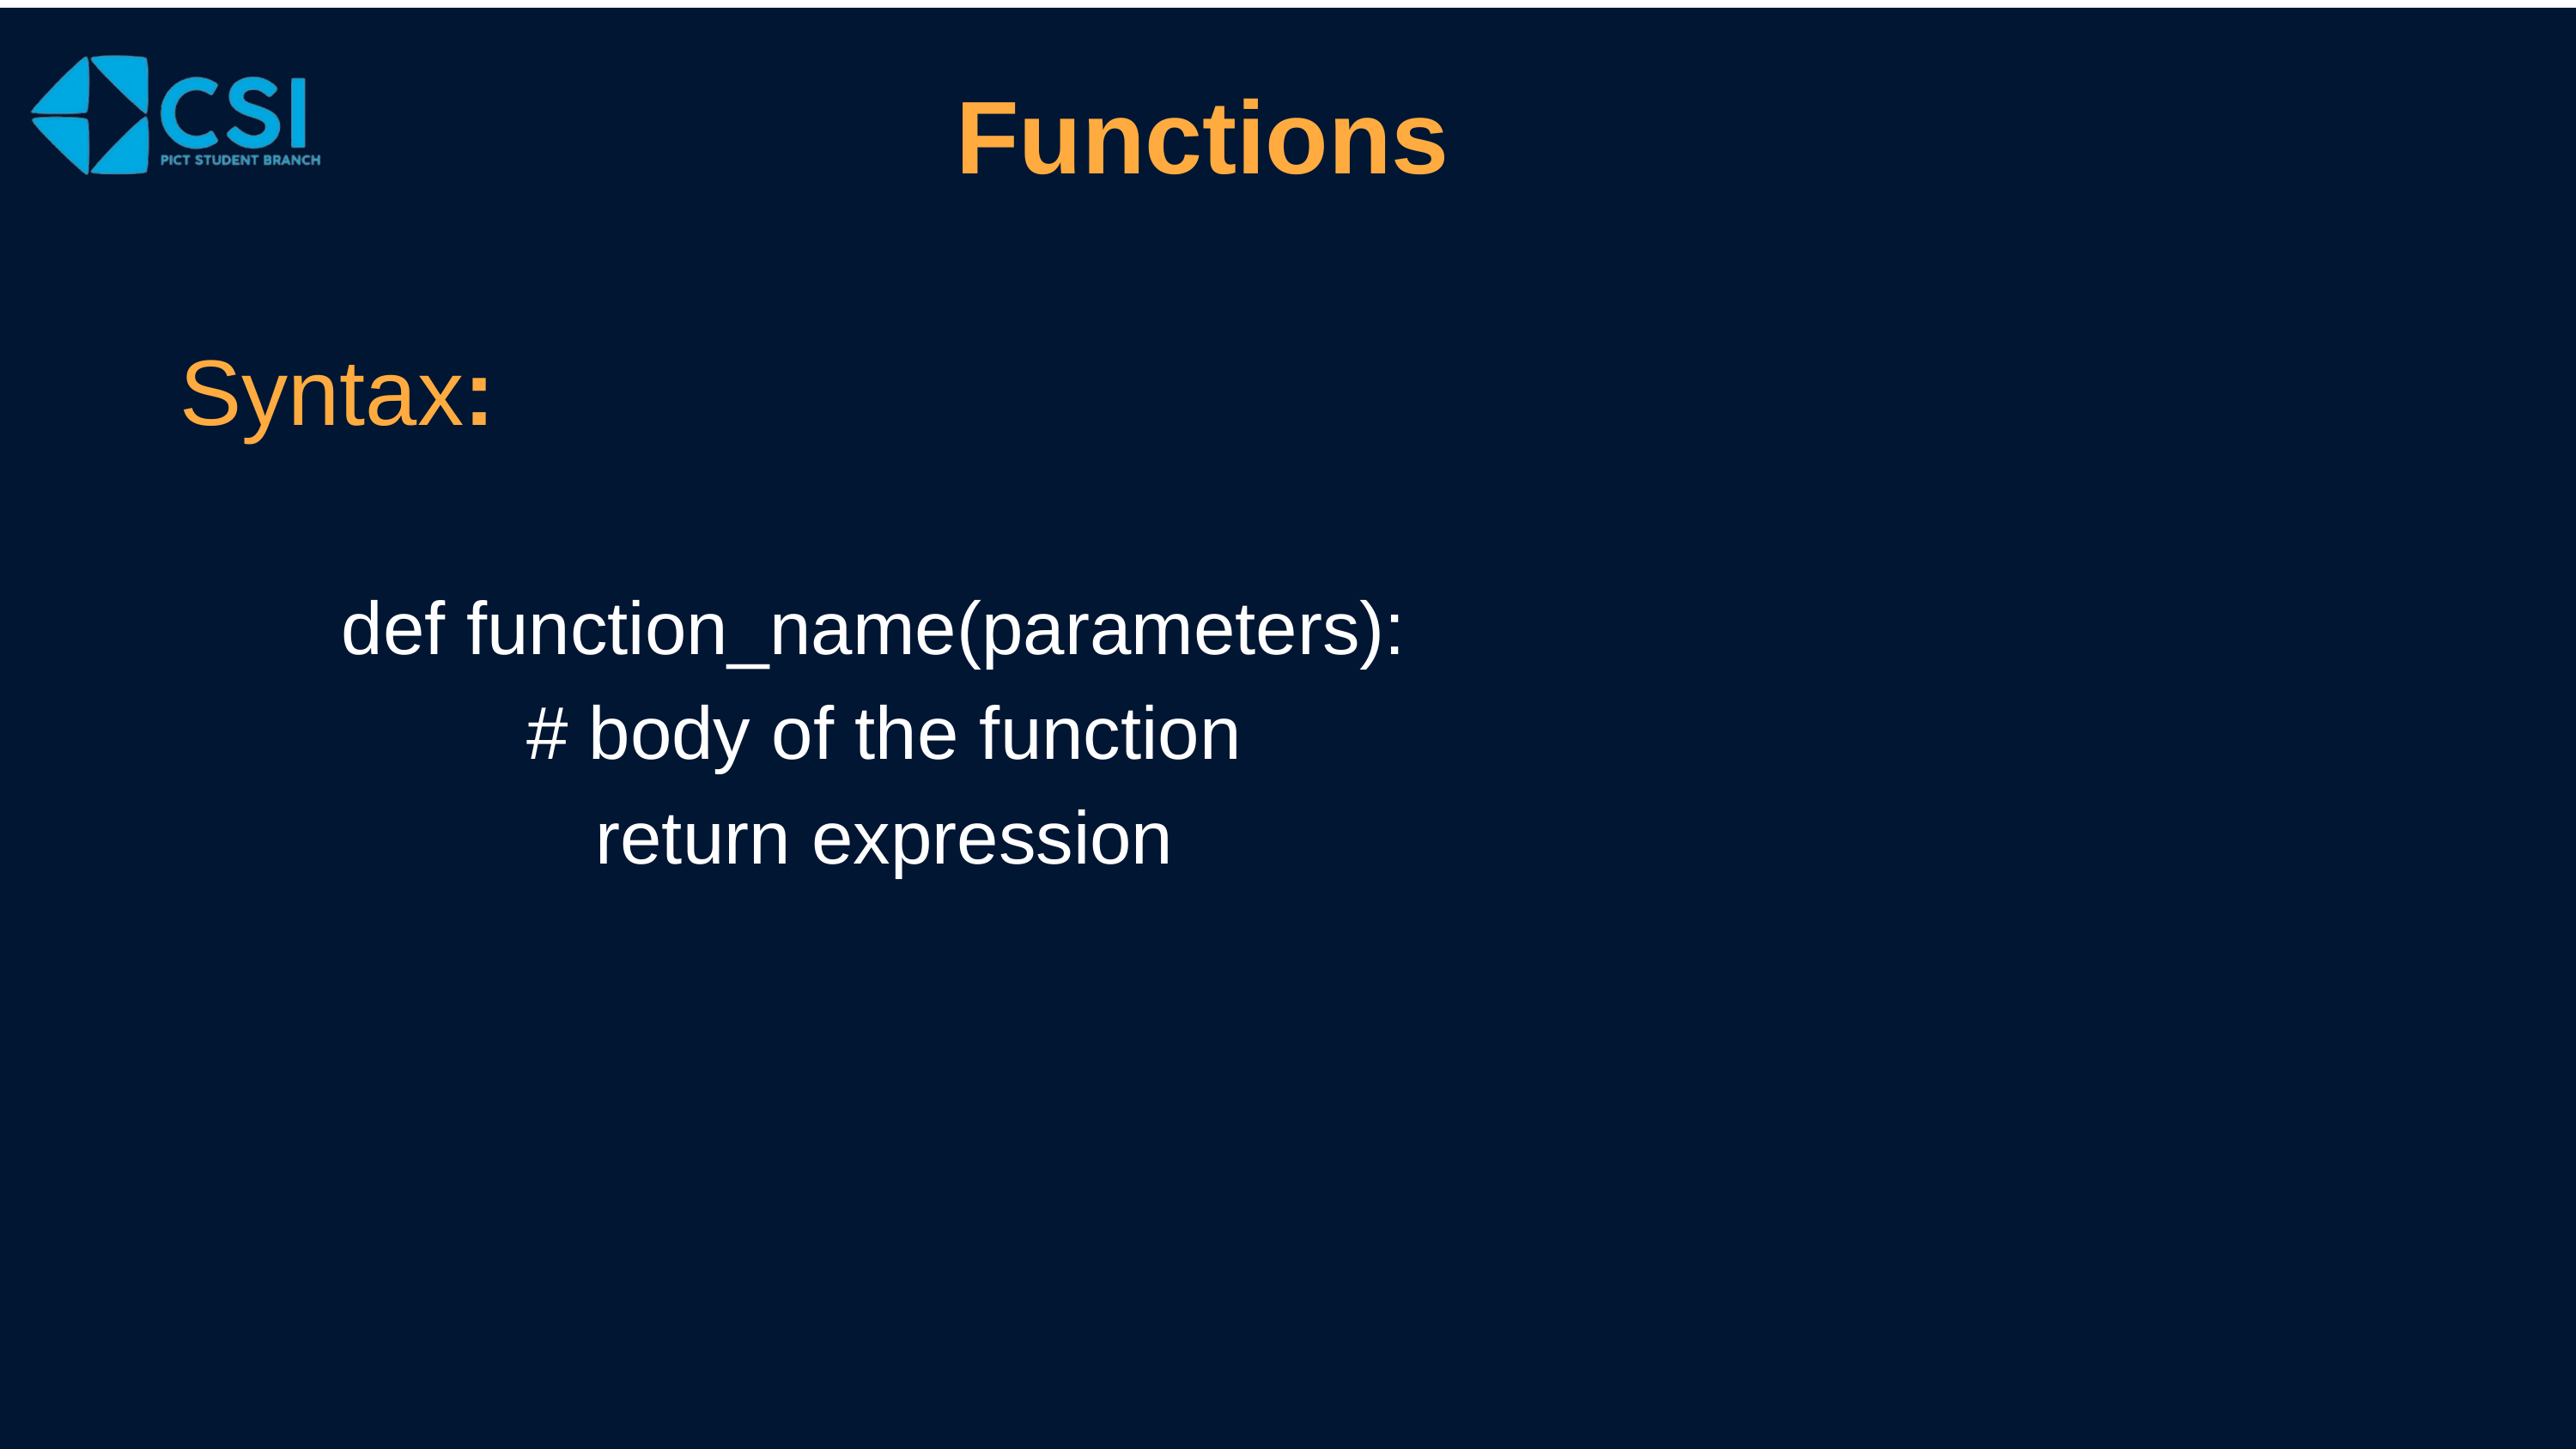

Functions
Syntax:
def function_name(parameters):
 # body of the function
 return expression